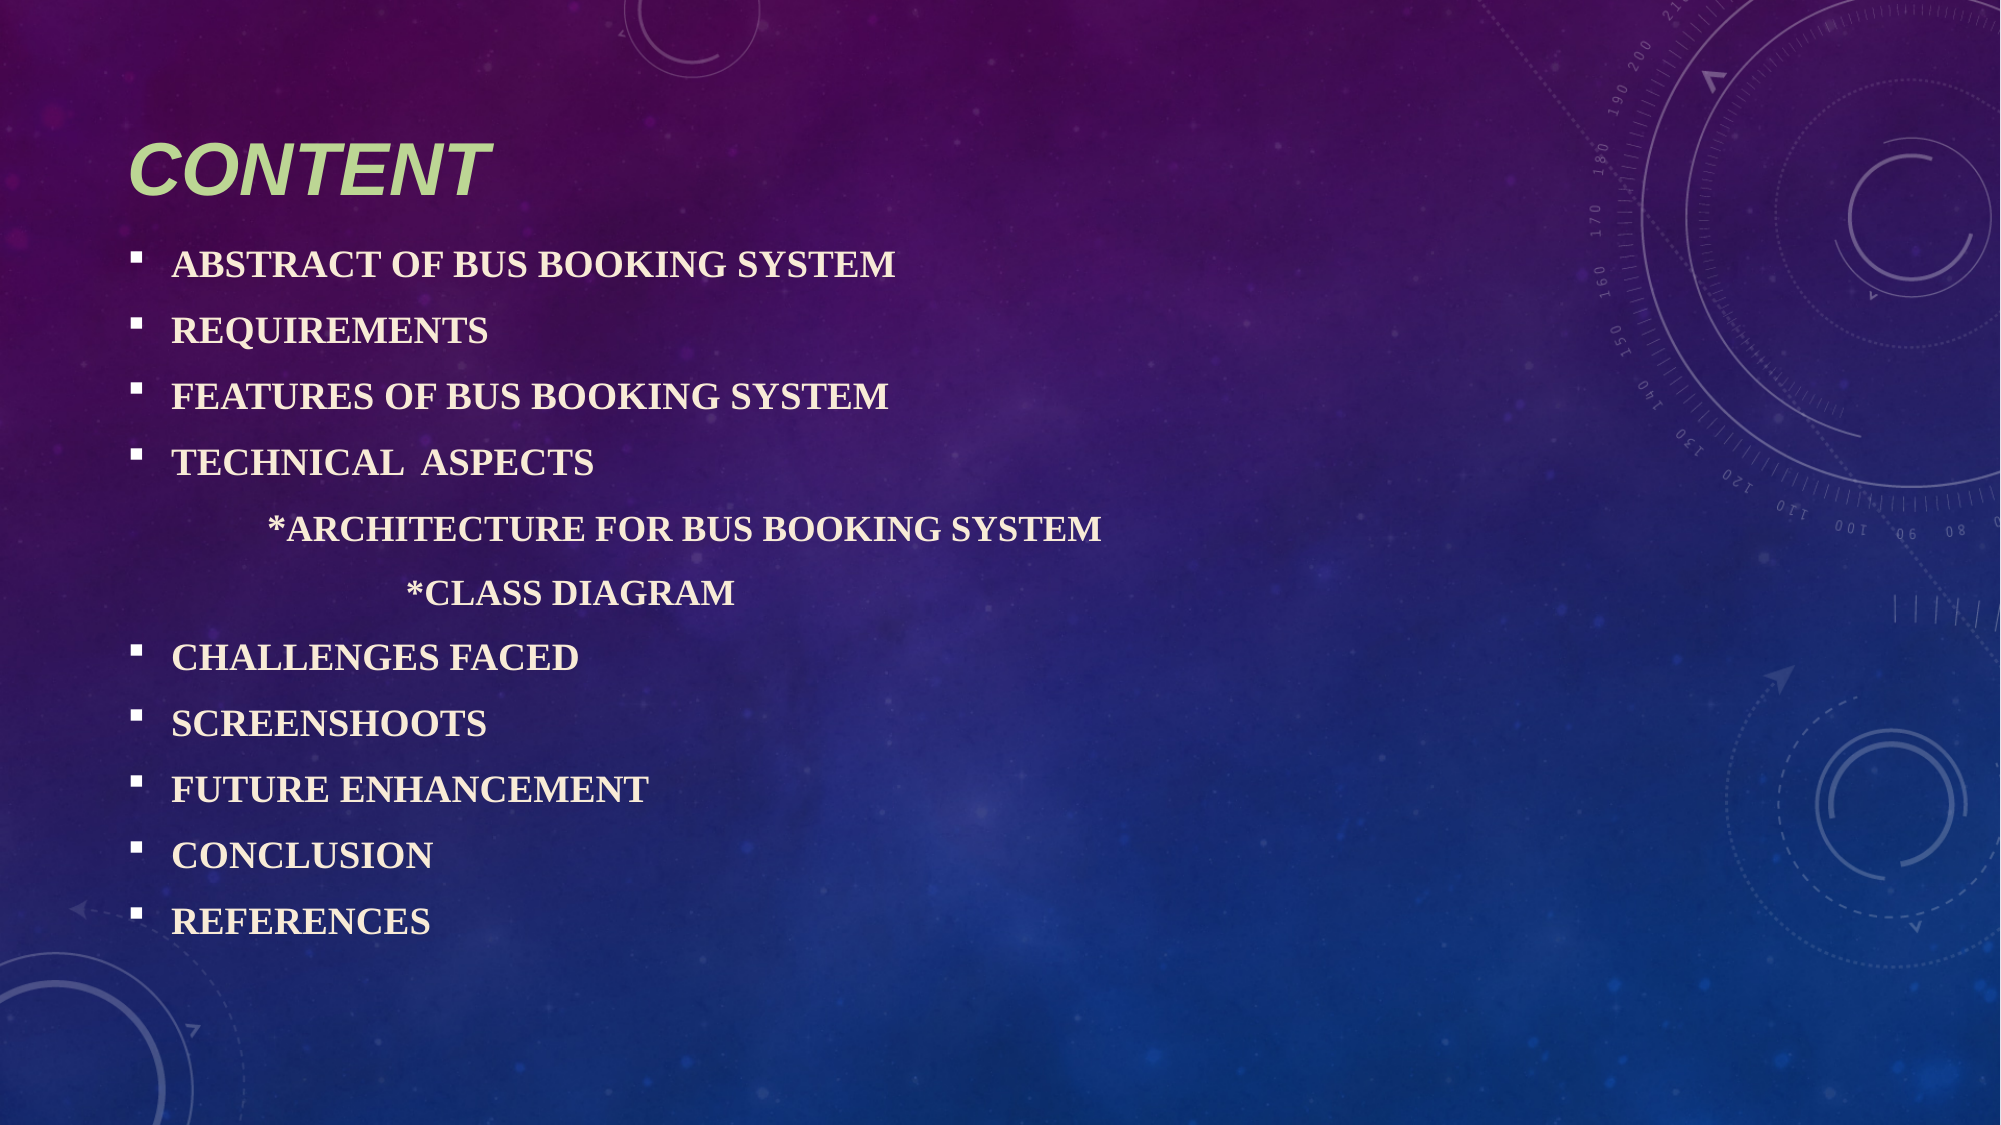

# content
ABSTRACT OF BUS BOOKING SYSTEM
REQUIREMENTS
FEATURES OF BUS BOOKING SYSTEM
TECHNICAL  ASPECTS
			*ARCHITECTURE FOR BUS BOOKING SYSTEM
	               *CLASS DIAGRAM
CHALLENGES FACED
SCREENSHOOTS
FUTURE ENHANCEMENT
CONCLUSION
REFERENCES